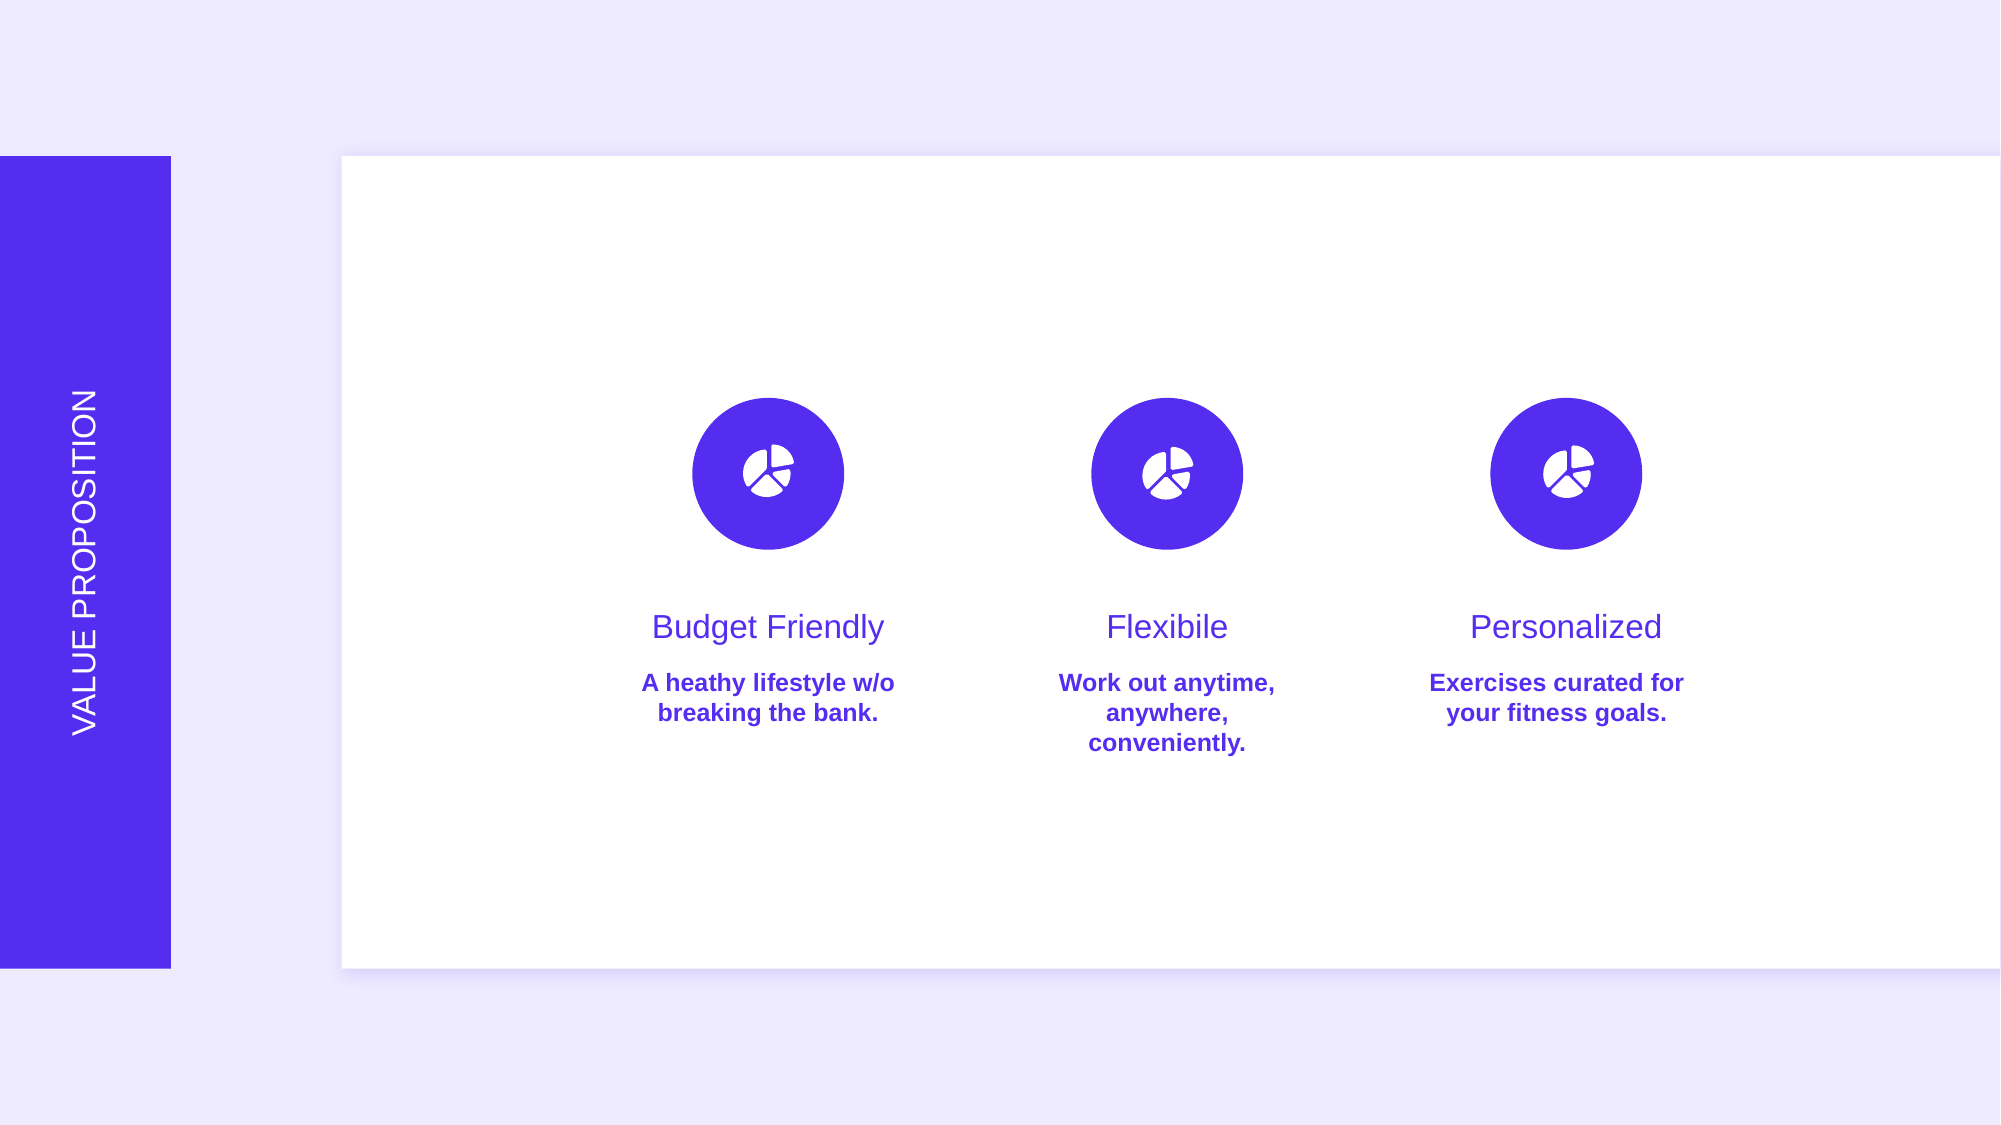

VALUE PROPOSITION
Budget Friendly
Flexibile
Personalized
A heathy lifestyle w/o breaking the bank.
Exercises curated for your fitness goals.
Work out anytime, anywhere, conveniently.